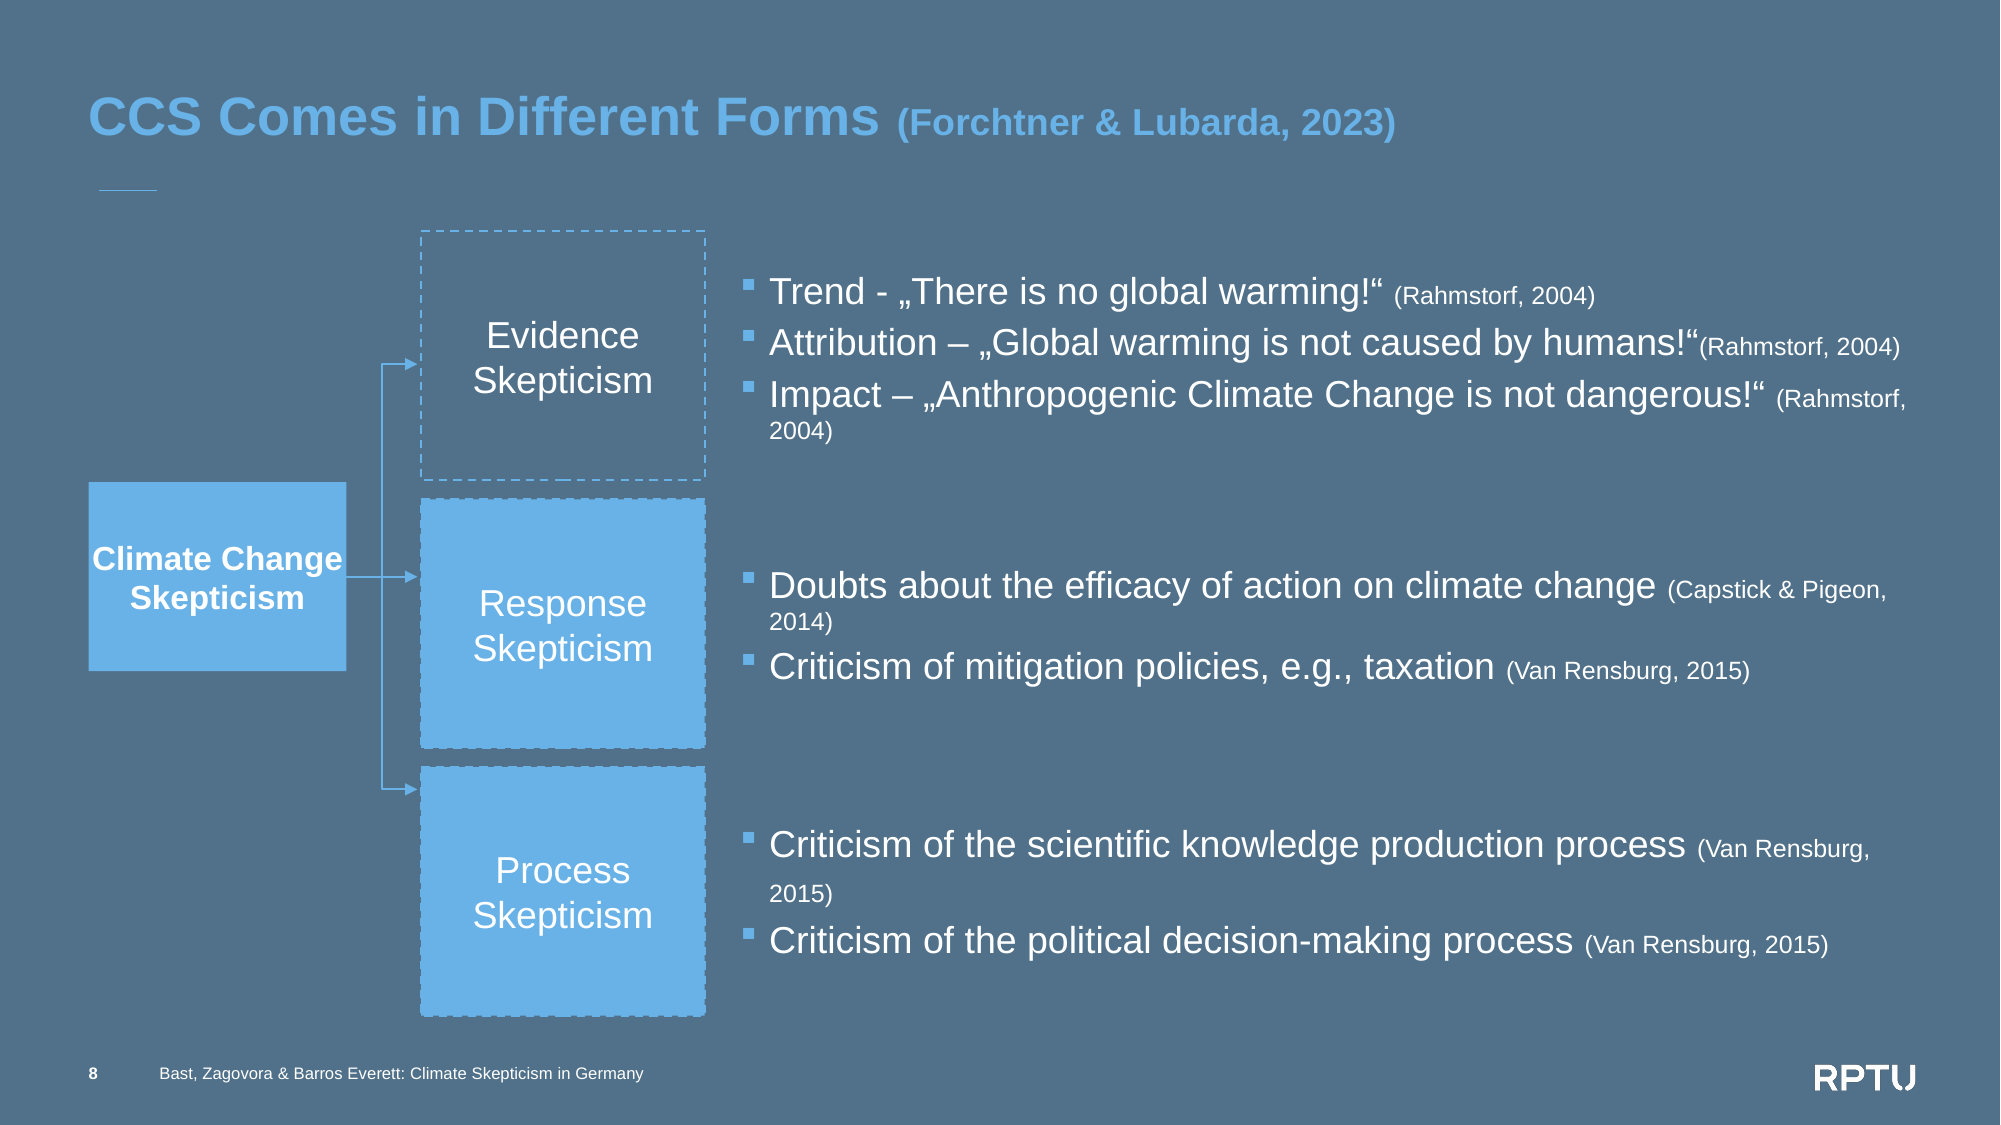

# CCS Comes in Different Forms (Forchtner & Lubarda, 2023)
Trend - „There is no global warming!“ (Rahmstorf, 2004)
Attribution – „Global warming is not caused by humans!“(Rahmstorf, 2004)
Impact – „Anthropogenic Climate Change is not dangerous!“ (Rahmstorf, 2004)
Evidence Skepticism
Beschreibung
1
Climate Change Skepticism
Doubts about the efficacy of action on climate change (Capstick & Pigeon, 2014)
Criticism of mitigation policies, e.g., taxation (Van Rensburg, 2015)
Response Skepticism
2
Criticism of the scientific knowledge production process (Van Rensburg, 2015)
Criticism of the political decision-making process (Van Rensburg, 2015)
3
Process Skepticism
8
Bast, Zagovora & Barros Everett: Climate Skepticism in Germany